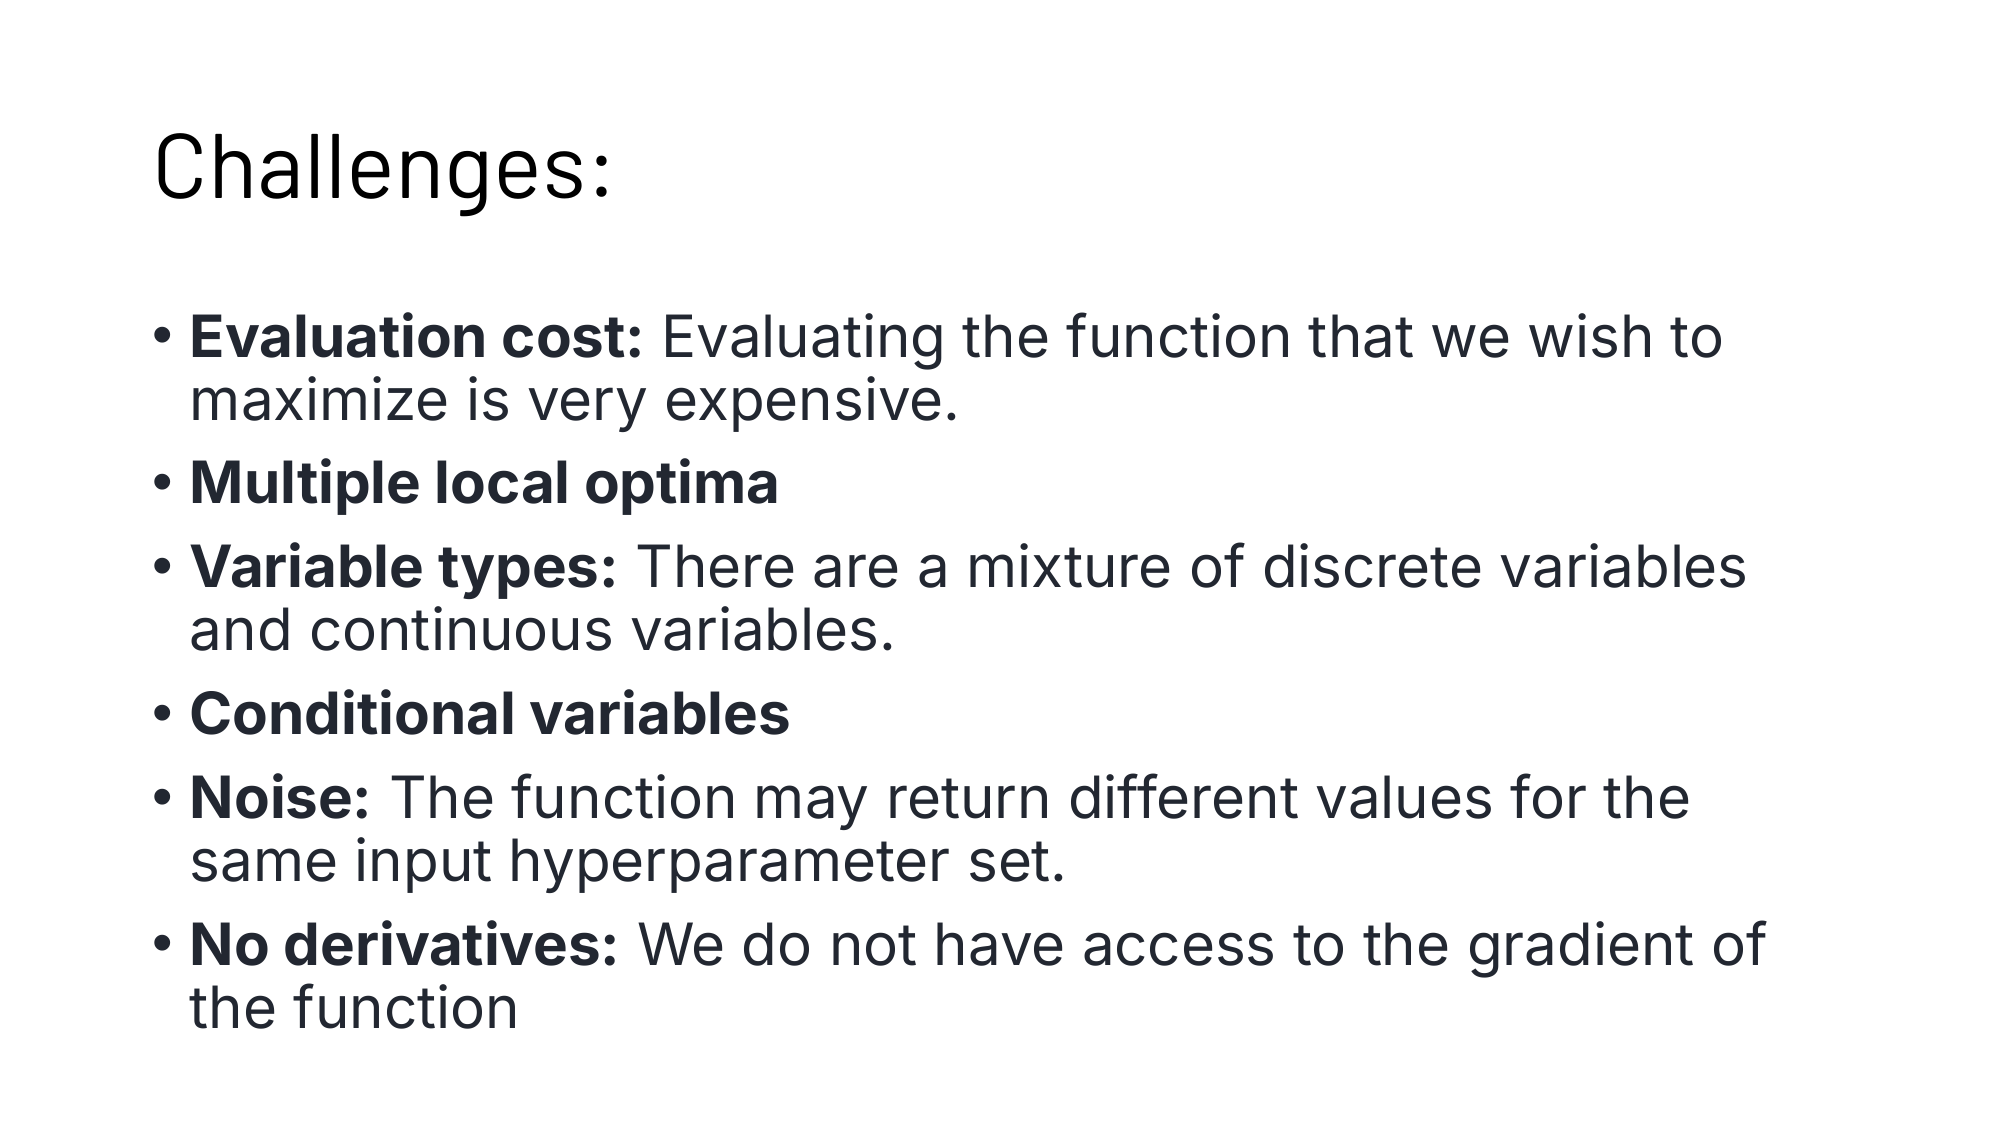

# Challenges:
Evaluation cost: Evaluating the function that we wish to maximize is very expensive.
Multiple local optima
Variable types: There are a mixture of discrete variables and continuous variables.
Conditional variables
Noise: The function may return different values for the same input hyperparameter set.
No derivatives: We do not have access to the gradient of the function